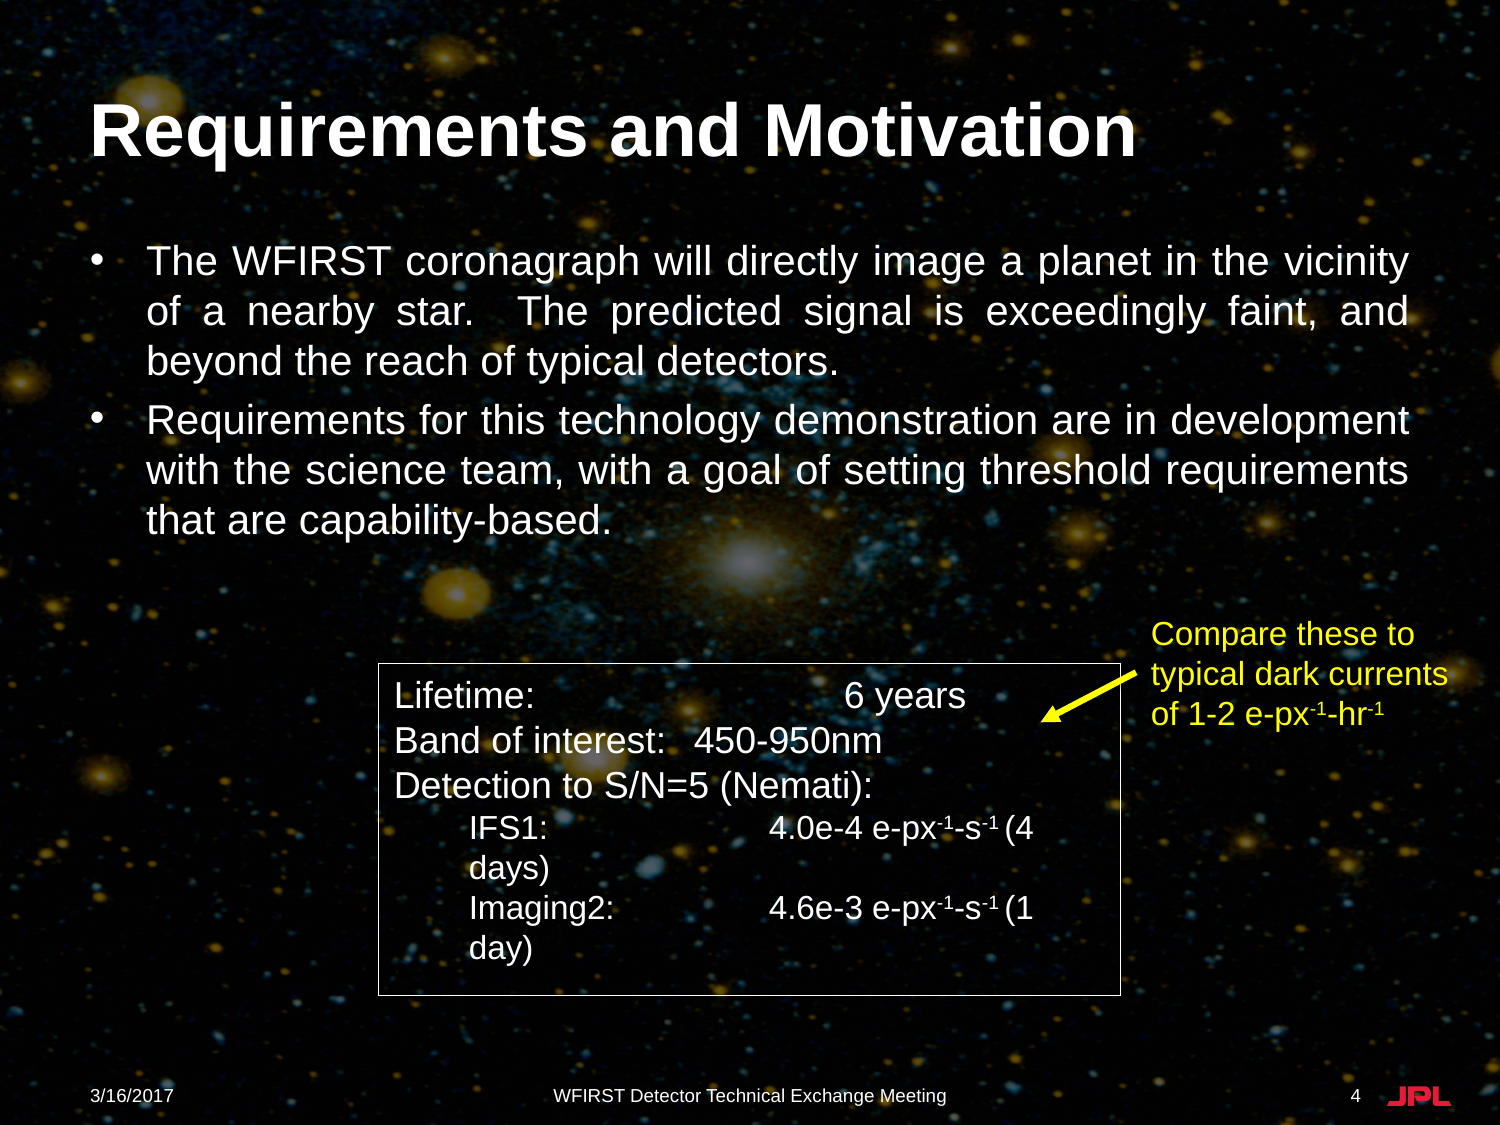

# Requirements and Motivation
The WFIRST coronagraph will directly image a planet in the vicinity of a nearby star.  The predicted signal is exceedingly faint, and beyond the reach of typical detectors.
Requirements for this technology demonstration are in development with the science team, with a goal of setting threshold requirements that are capability-based.
Compare these to typical dark currents of 1-2 e-px-1-hr-1
Lifetime: 		6 years
Band of interest:	450-950nm
Detection to S/N=5 (Nemati):
IFS1:		4.0e-4 e-px-1-s-1 (4 days)
Imaging2: 	4.6e-3 e-px-1-s-1 (1 day)

3/16/2017
WFIRST Detector Technical Exchange Meeting
4